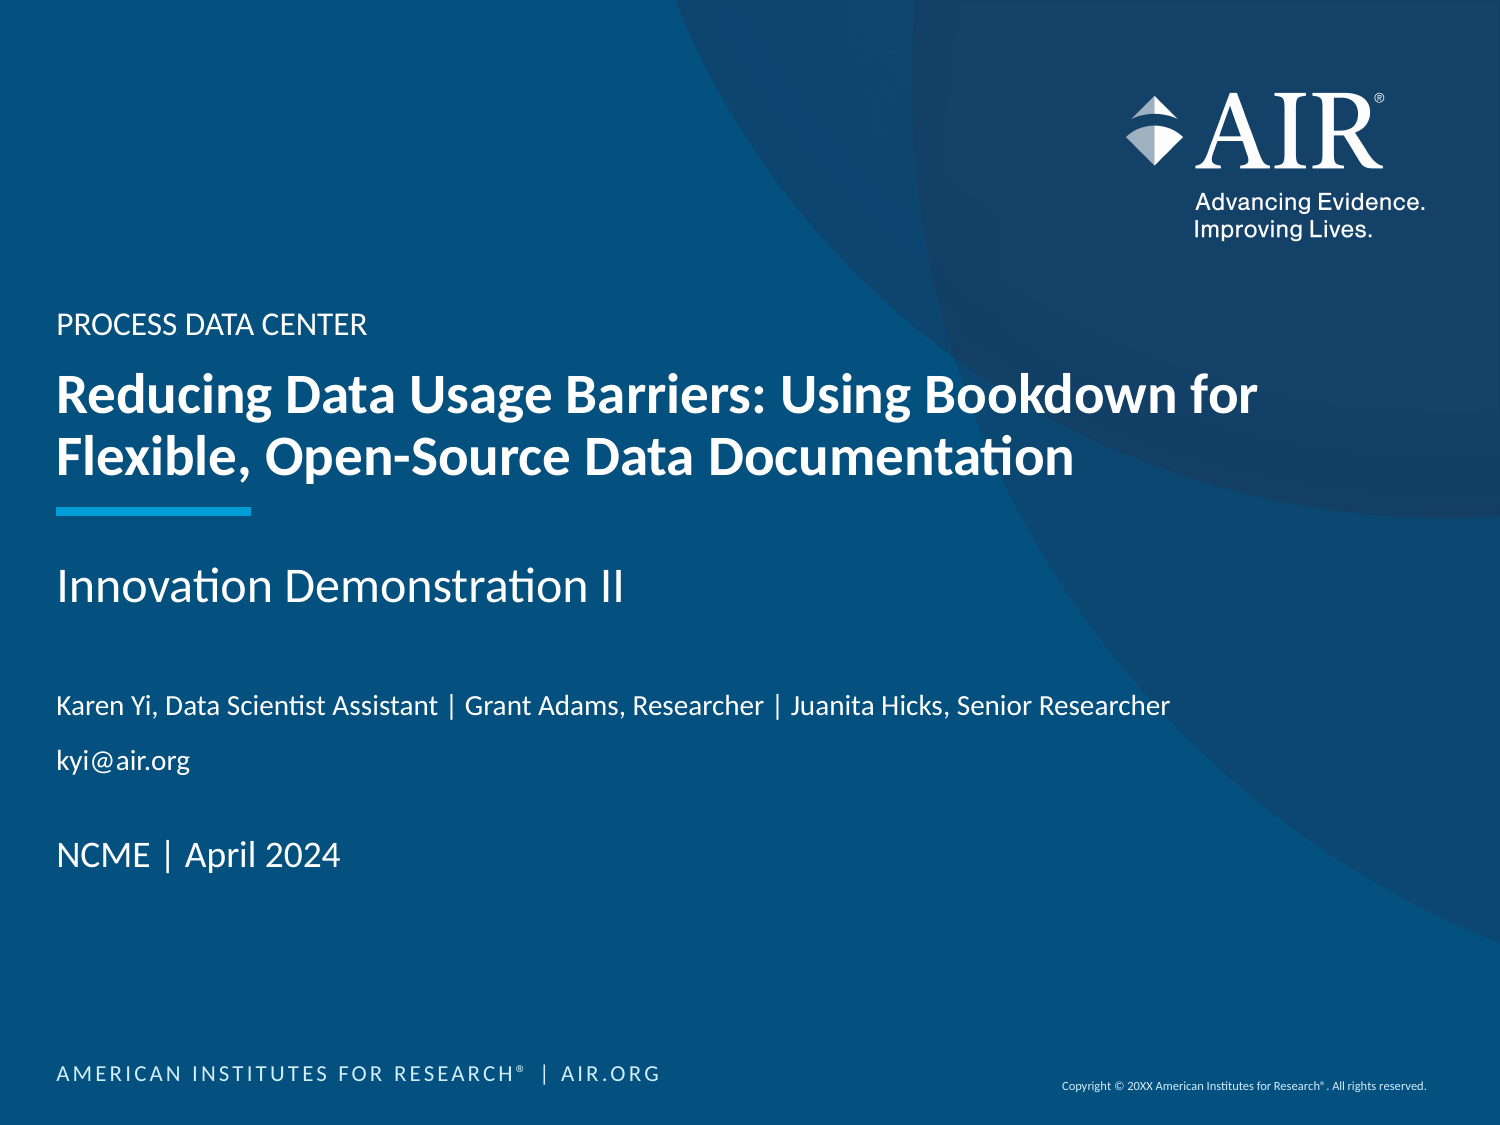

Process Data Center
# Reducing Data Usage Barriers: Using Bookdown for Flexible, Open-Source Data Documentation
Innovation Demonstration II
Karen Yi, Data Scientist Assistant | Grant Adams, Researcher | Juanita Hicks, Senior Researcher
kyi@air.org

NCME | April 2024

Copyright © 20XX American Institutes for Research®. All rights reserved.